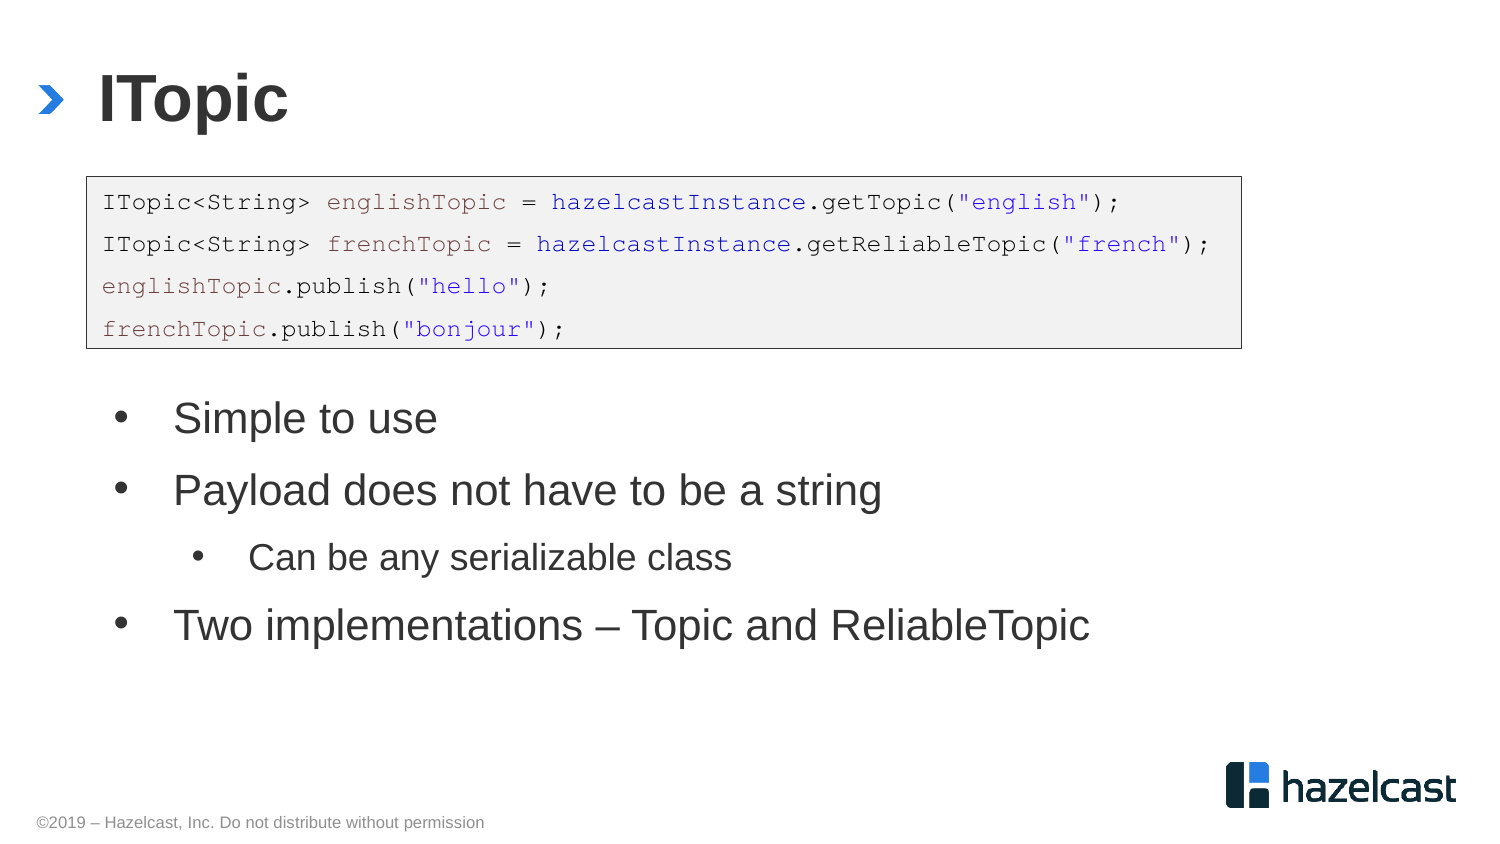

# ITopic
ITopic<String> englishTopic = hazelcastInstance.getTopic("english");
ITopic<String> frenchTopic = hazelcastInstance.getReliableTopic("french");
englishTopic.publish("hello");
frenchTopic.publish("bonjour");
Simple to use
Payload does not have to be a string
Can be any serializable class
Two implementations – Topic and ReliableTopic
©2019 – Hazelcast, Inc. Do not distribute without permission